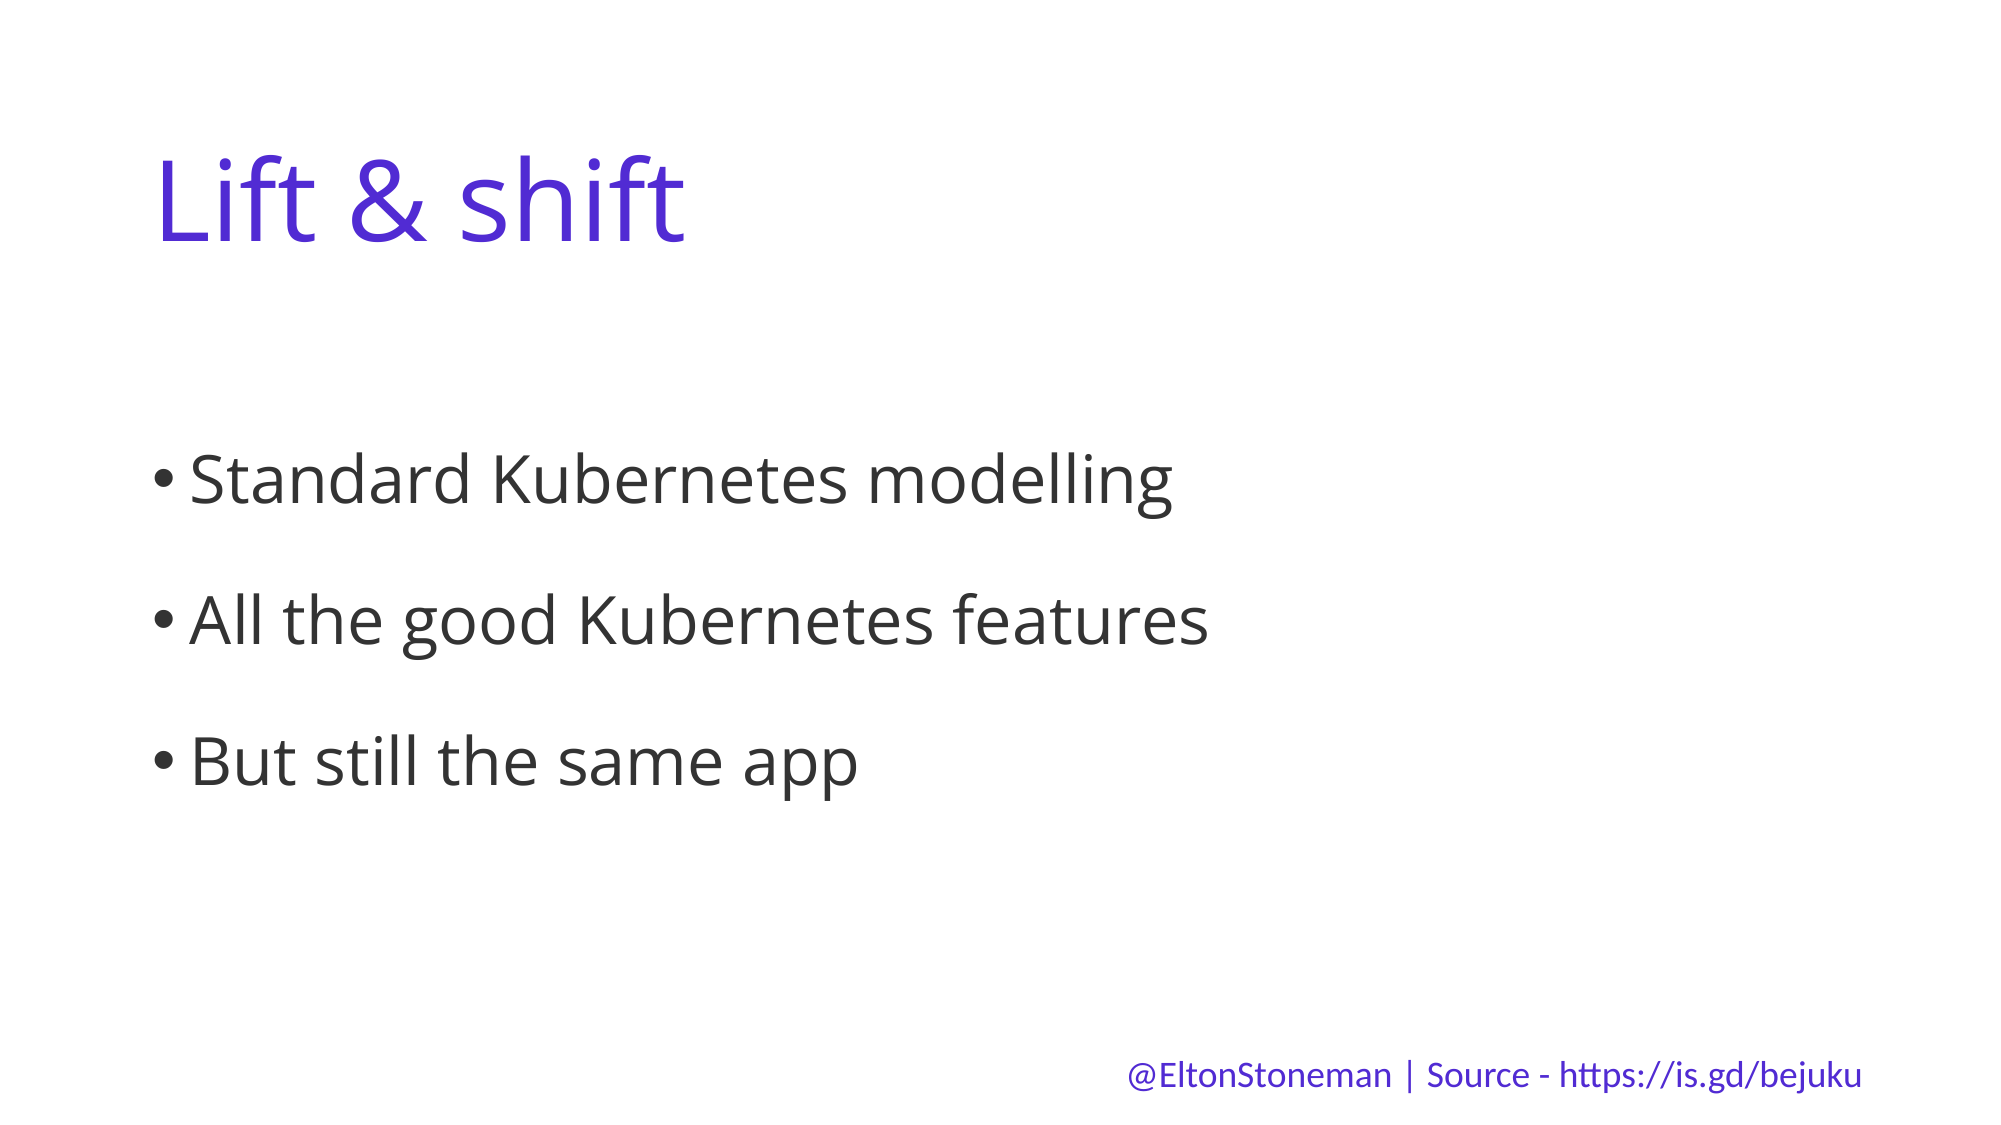

# Lift & shift
Standard Kubernetes modelling
All the good Kubernetes features
But still the same app